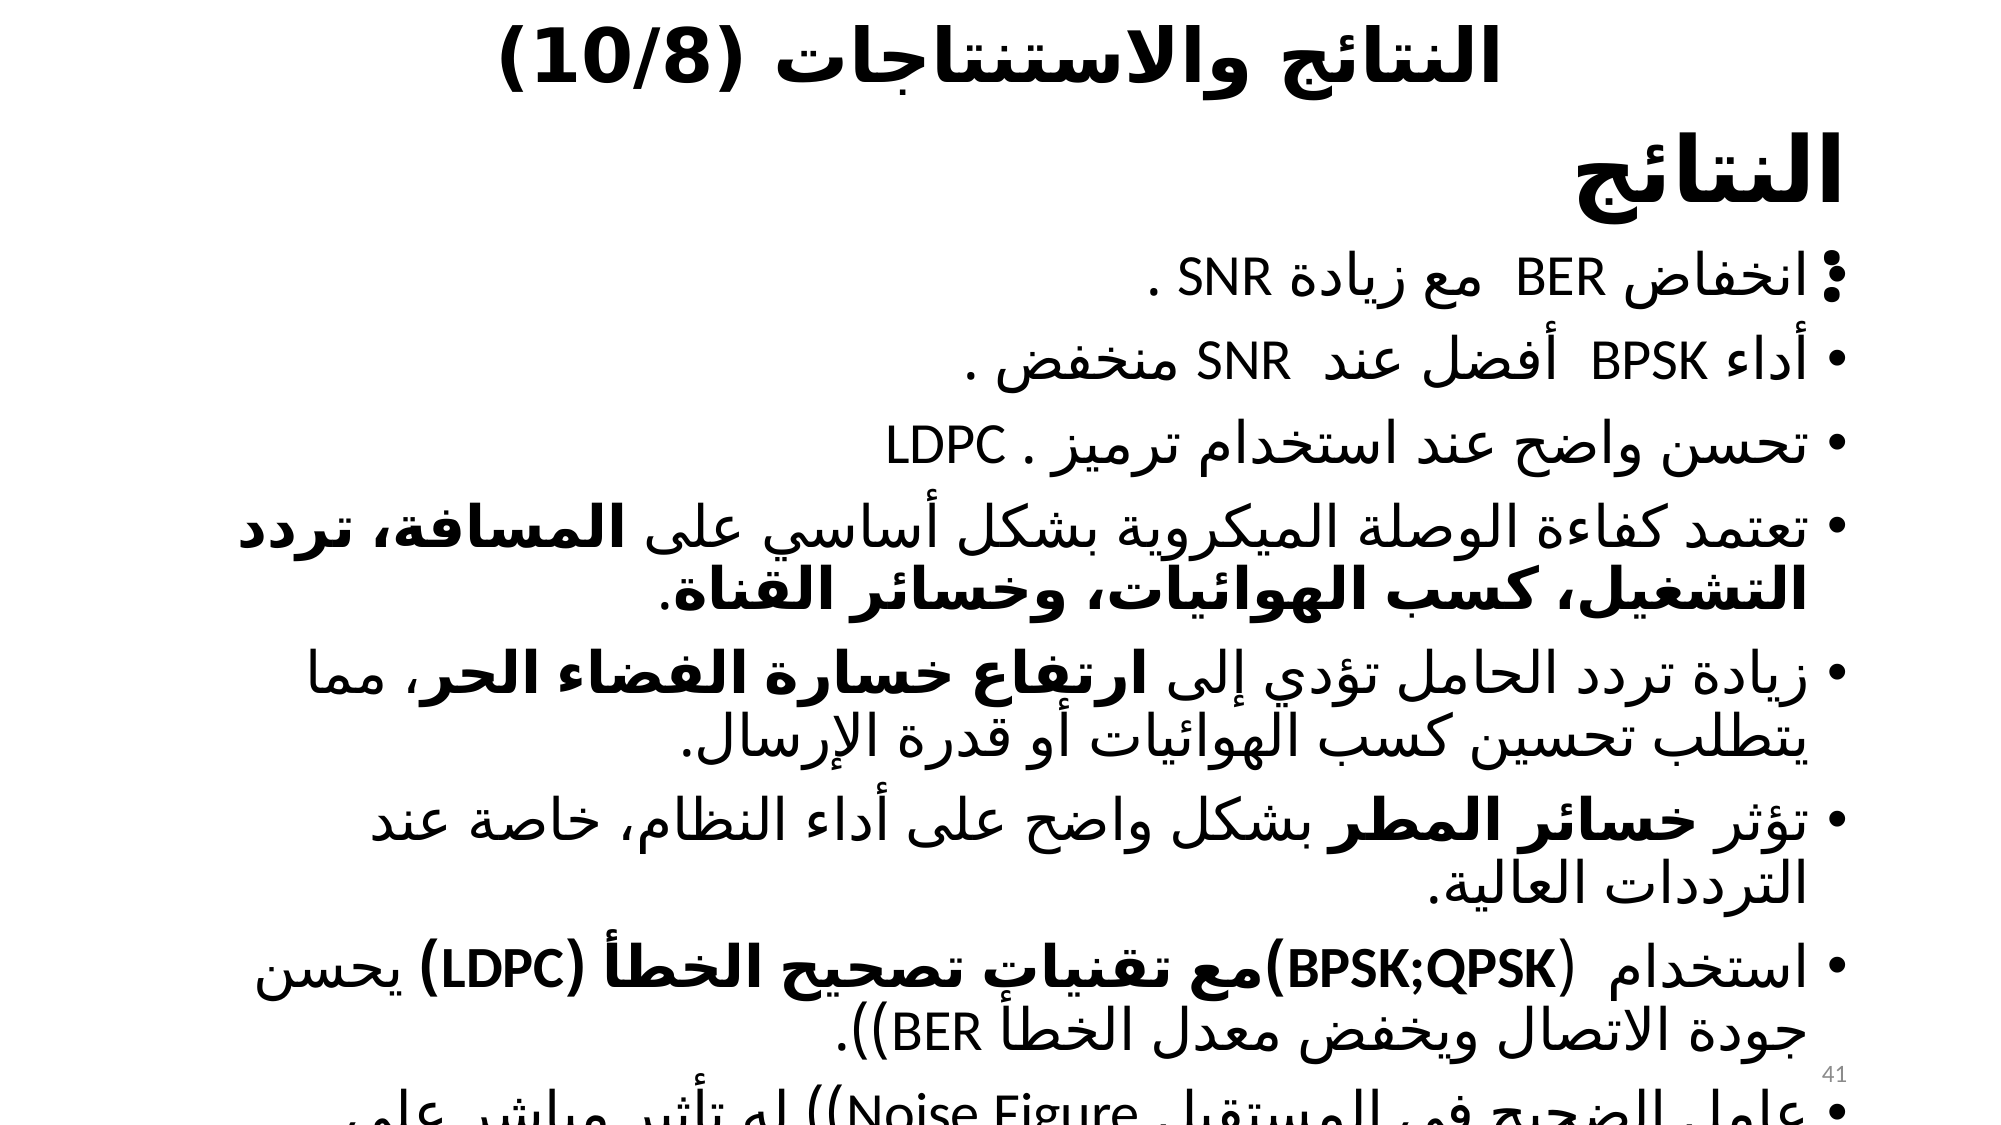

النتائج والاستنتاجات (10/8)
النتائج :
انخفاض BER  مع زيادة SNR .
أداء BPSK  أفضل عند  SNR منخفض .
تحسن واضح عند استخدام ترميز . LDPC
تعتمد كفاءة الوصلة الميكروية بشكل أساسي على المسافة، تردد التشغيل، كسب الهوائيات، وخسائر القناة.
زيادة تردد الحامل تؤدي إلى ارتفاع خسارة الفضاء الحر، مما يتطلب تحسين كسب الهوائيات أو قدرة الإرسال.
تؤثر خسائر المطر بشكل واضح على أداء النظام، خاصة عند الترددات العالية.
استخدام  (BPSK;QPSK)مع تقنيات تصحيح الخطأ (LDPC) يحسن جودة الاتصال ويخفض معدل الخطأ BER)).
عامل الضجيج في المستقبل Noise Figure)) له تأثير مباشر على حساسية النظام.

41